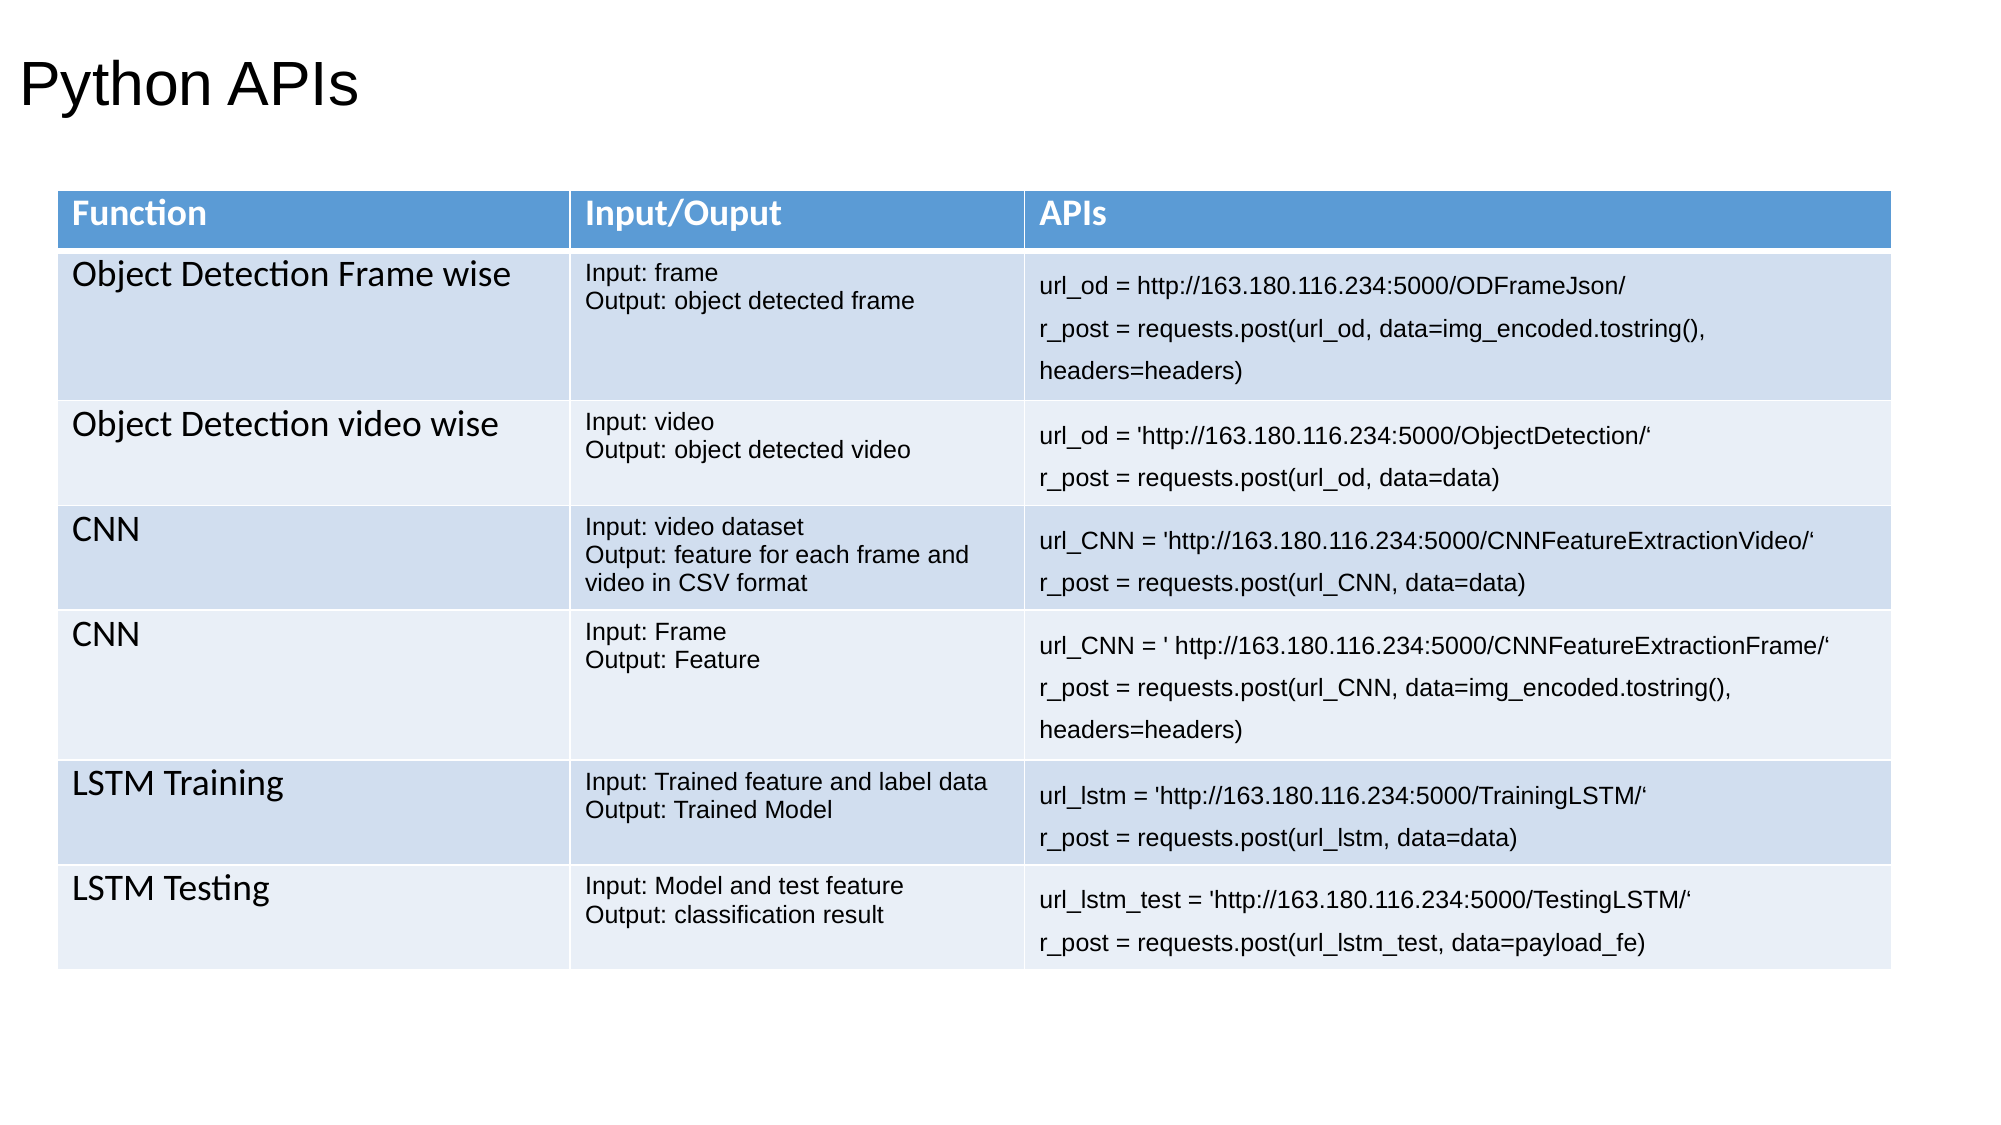

Python APIs
| Function | Input/Ouput | APIs |
| --- | --- | --- |
| Object Detection Frame wise | Input: frame Output: object detected frame | url\_od = http://163.180.116.234:5000/ODFrameJson/ r\_post = requests.post(url\_od, data=img\_encoded.tostring(), headers=headers) |
| Object Detection video wise | Input: video Output: object detected video | url\_od = 'http://163.180.116.234:5000/ObjectDetection/‘ r\_post = requests.post(url\_od, data=data) |
| CNN | Input: video dataset Output: feature for each frame and video in CSV format | url\_CNN = 'http://163.180.116.234:5000/CNNFeatureExtractionVideo/‘ r\_post = requests.post(url\_CNN, data=data) |
| CNN | Input: Frame Output: Feature | url\_CNN = ' http://163.180.116.234:5000/CNNFeatureExtractionFrame/‘ r\_post = requests.post(url\_CNN, data=img\_encoded.tostring(), headers=headers) |
| LSTM Training | Input: Trained feature and label data Output: Trained Model | url\_lstm = 'http://163.180.116.234:5000/TrainingLSTM/‘ r\_post = requests.post(url\_lstm, data=data) |
| LSTM Testing | Input: Model and test feature Output: classification result | url\_lstm\_test = 'http://163.180.116.234:5000/TestingLSTM/‘ r\_post = requests.post(url\_lstm\_test, data=payload\_fe) |